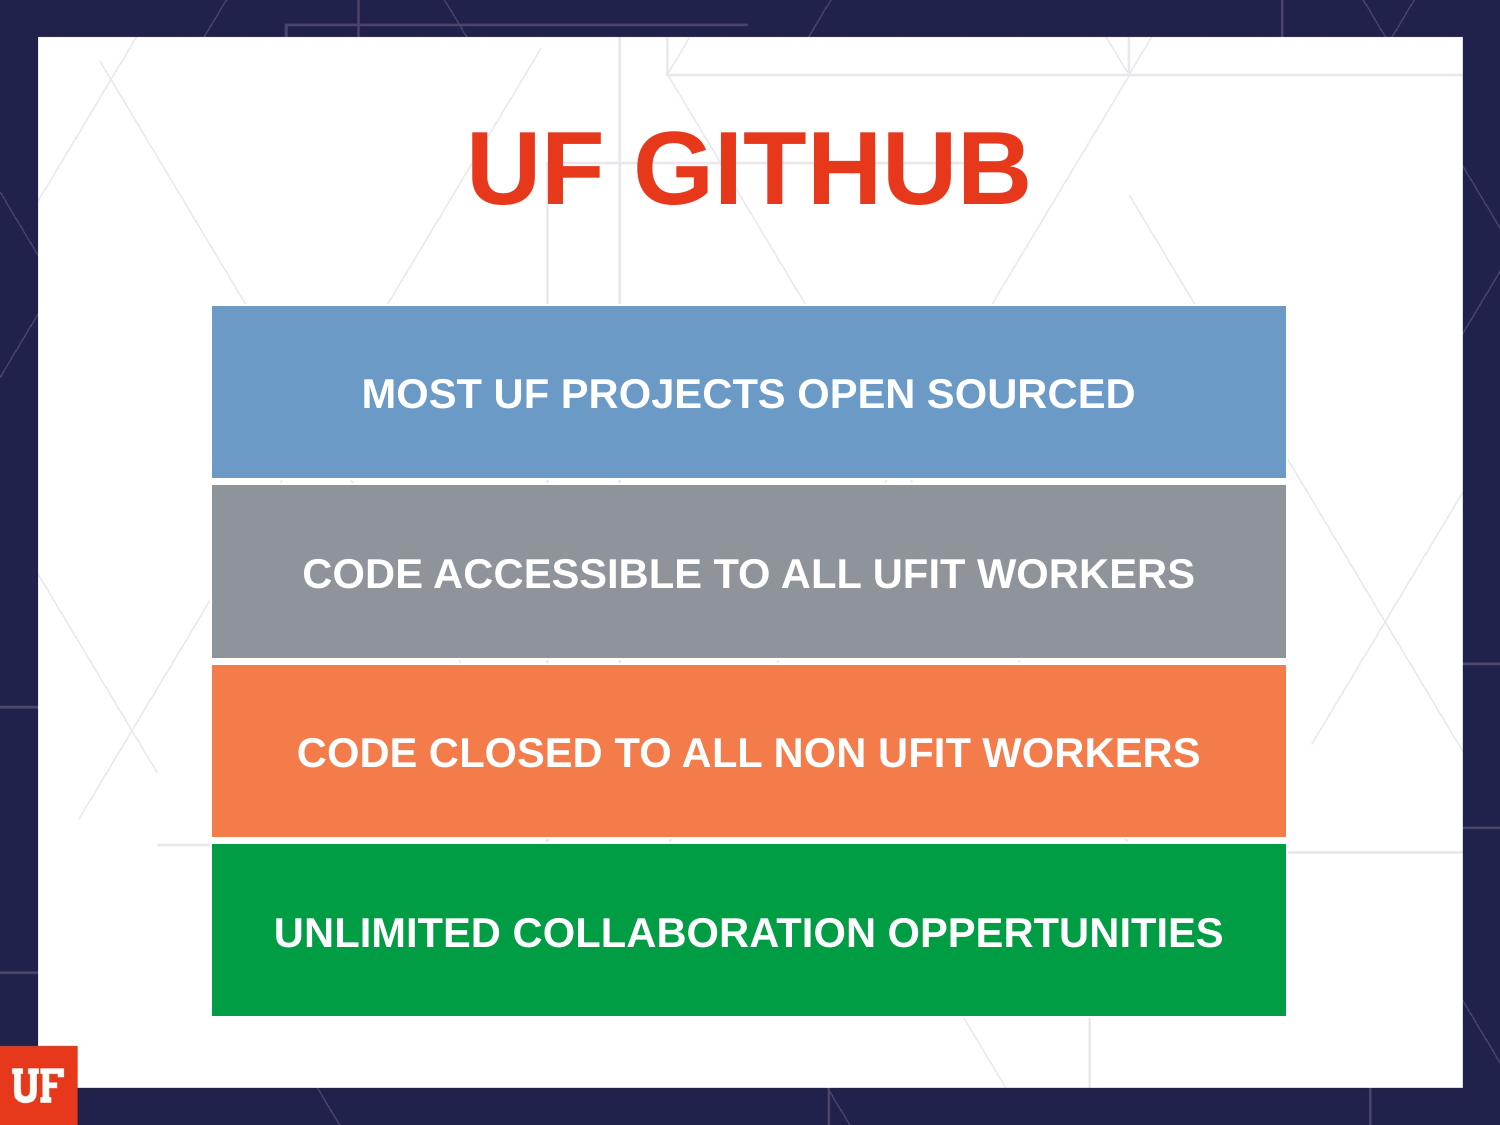

# UF GITHUB

MOST UF PROJECTS OPEN SOURCED

CODE ACCESSIBLE TO ALL UFIT WORKERS

CODE CLOSED TO ALL NON UFIT WORKERS

UNLIMITED COLLABORATION OPPERTUNITIES